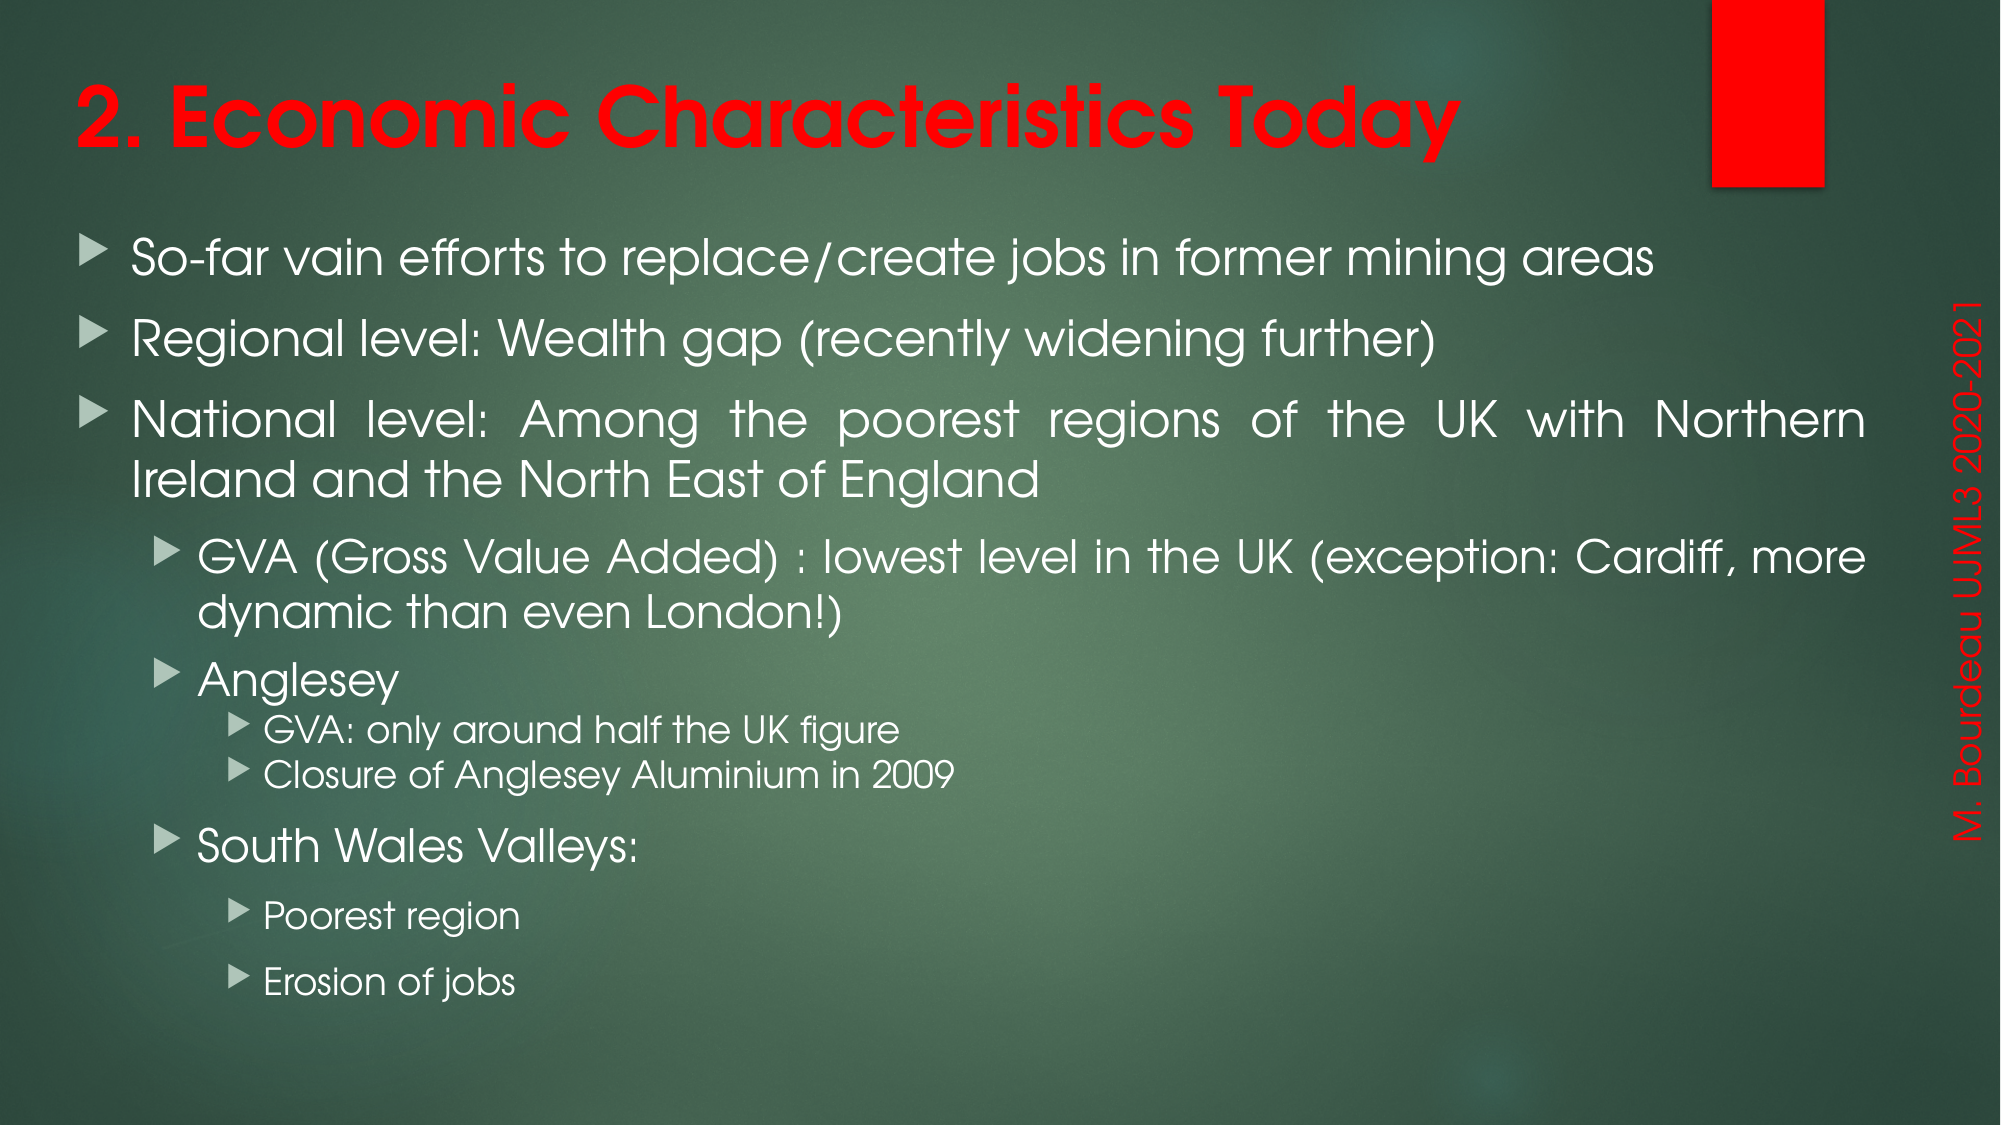

# 2. Economic Characteristics Today
So-far vain efforts to replace/create jobs in former mining areas
Regional level: Wealth gap (recently widening further)
National level: Among the poorest regions of the UK with Northern Ireland and the North East of England
GVA (Gross Value Added) : lowest level in the UK (exception: Cardiff, more dynamic than even London!)
Anglesey
GVA: only around half the UK figure
Closure of Anglesey Aluminium in 2009
South Wales Valleys:
Poorest region
Erosion of jobs
M. Bourdeau UJML3 2020-2021